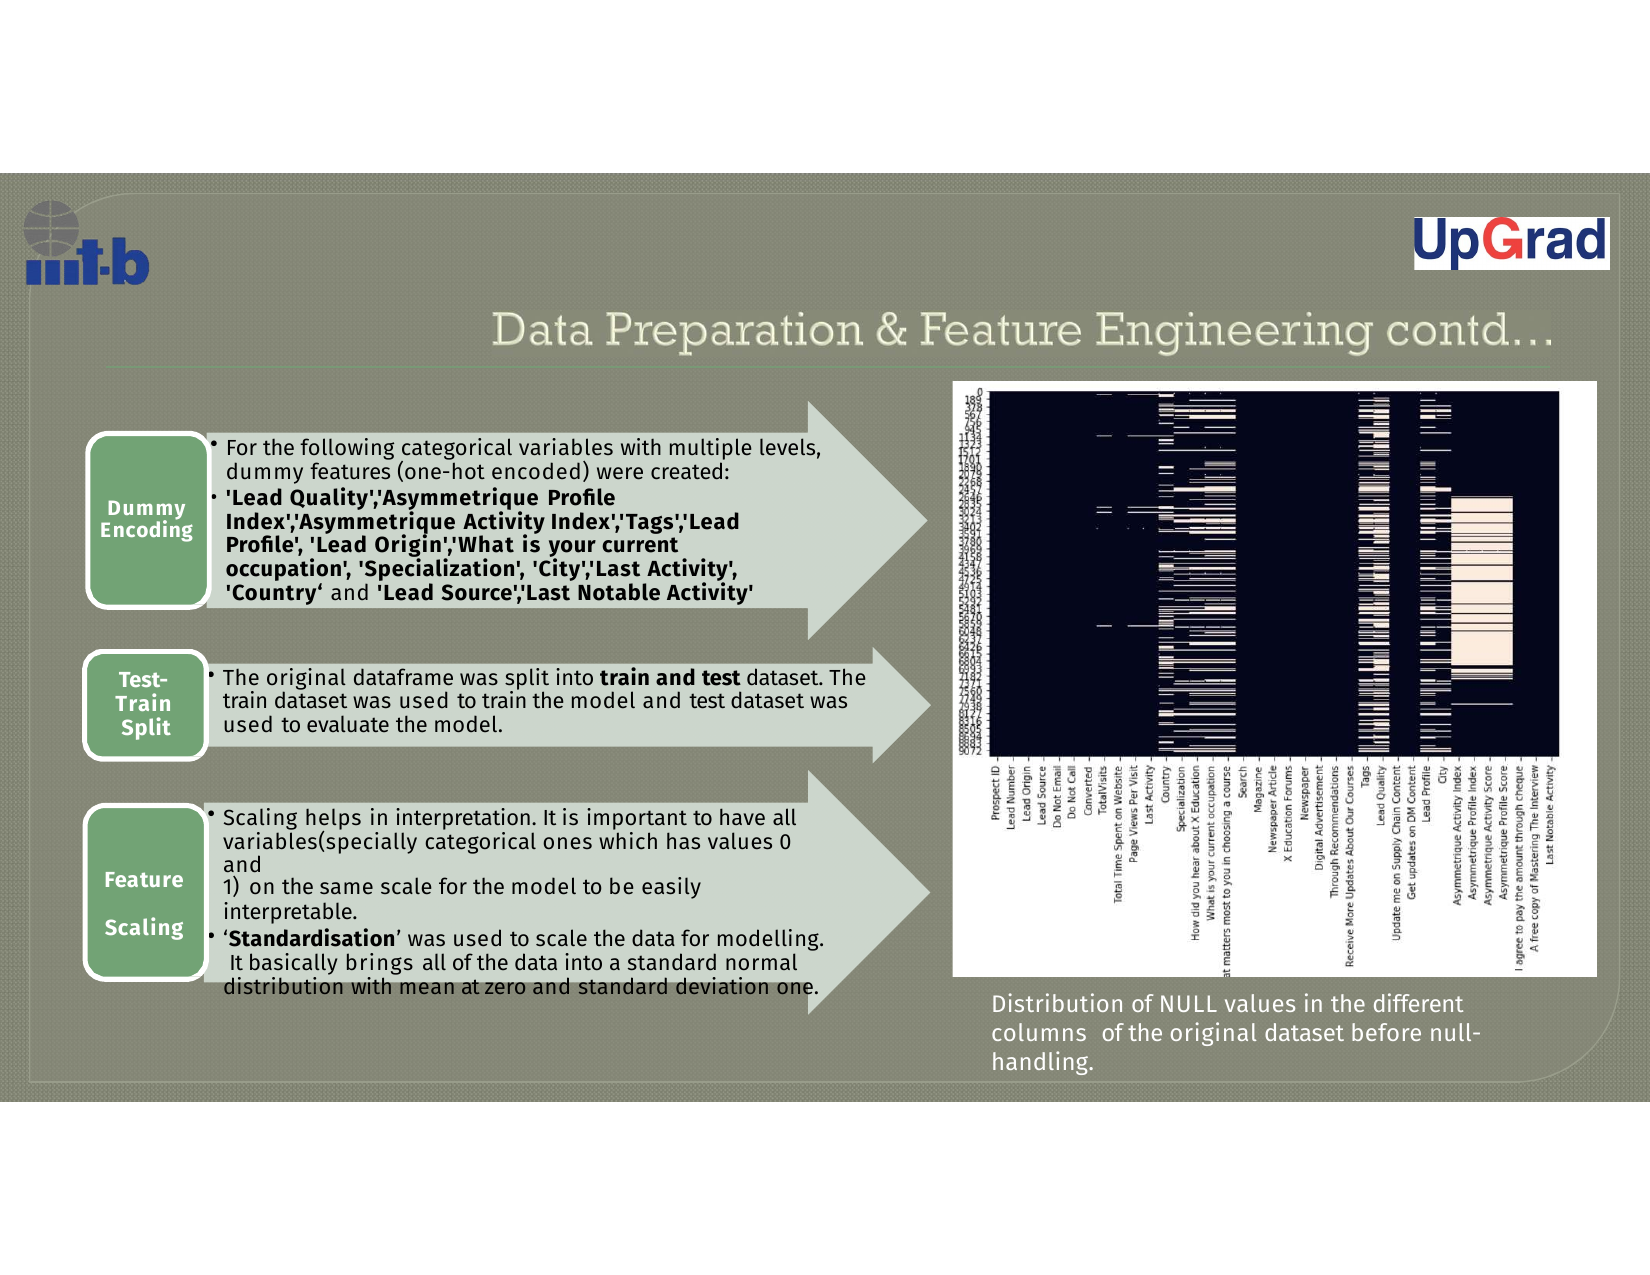

For the following categorical variables with multiple levels,  dummy features (one-hot encoded) were created:
'Lead Quality','Asymmetrique Profile  Index','Asymmetrique Activity Index','Tags','Lead  Profile', 'Lead Origin','What is your current  occupation', 'Specialization', 'City','Last Activity',  'Country‘ and 'Lead Source','Last Notable Activity'

Dummy  Encoding

The original dataframe was split into train and test dataset. The  train dataset was used to train the model and test dataset was  used to evaluate the model.
Test-  Train  Split

Scaling helps in interpretation. It is important to have all  variables(specially categorical ones which has values 0 and
on the same scale for the model to be easily
interpretable.
‘Standardisation’ was used to scale the data for modelling.  It basically brings all of the data into a standard normal  distribution with mean at zero and standard deviation one.

Feature  Scaling
Distribution of NULL values in the different columns  of the original dataset before null-handling.